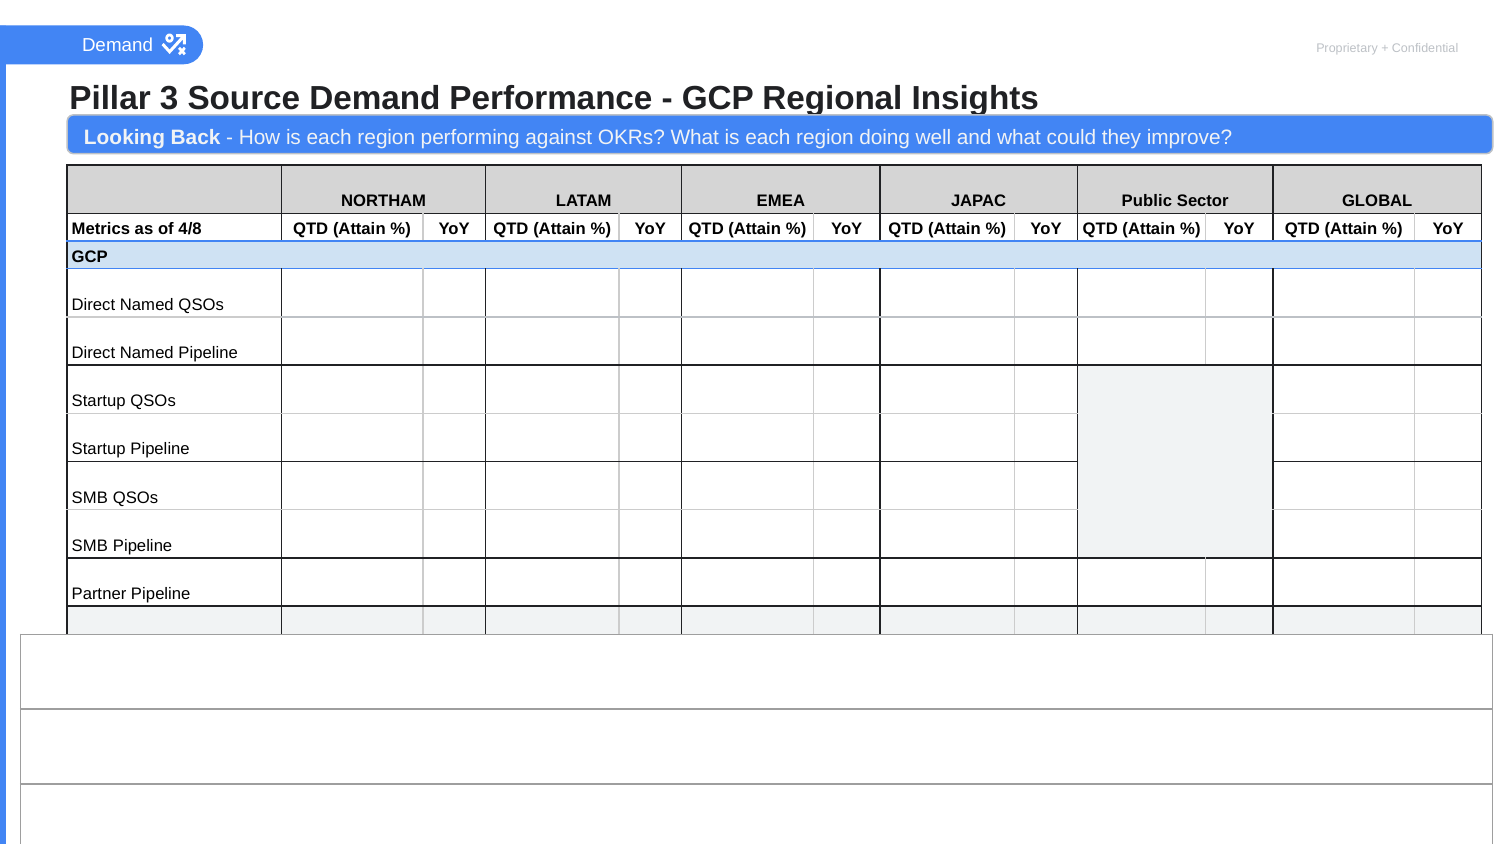

Demand

Pillar 3 Source Demand Performance - GCP Regional Insights
Looking Back - How is each region performing against OKRs? What is each region doing well and what could they improve?
|  | NORTHAM |  | LATAM |  | EMEA |  | JAPAC |  | Public Sector |  | GLOBAL |  |
| --- | --- | --- | --- | --- | --- | --- | --- | --- | --- | --- | --- | --- |
| Metrics as of 4/8 | QTD (Attain %) | YoY | QTD (Attain %) | YoY | QTD (Attain %) | YoY | QTD (Attain %) | YoY | QTD (Attain %) | YoY | QTD (Attain %) | YoY |
| GCP |  |  |  |  |  |  |  |  |  |  |  |  |
| Direct Named QSOs |  |  |  |  |  |  |  |  |  |  |  |  |
| Direct Named Pipeline |  |  |  |  |  |  |  |  |  |  |  |  |
| Startup QSOs |  |  |  |  |  |  |  |  |  |  |  |  |
| Startup Pipeline |  |  |  |  |  |  |  |  |  |  |  |  |
| SMB QSOs |  |  |  |  |  |  |  |  |  |  |  |  |
| SMB Pipeline |  |  |  |  |  |  |  |  |  |  |  |  |
| Partner Pipeline |  |  |  |  |  |  |  |  |  |  |  |  |
| GCP QSOs |  |  |  |  |  |  |  |  |  |  |  |  |
| GCP Direct + Partner Pipe |  |  |  |  |  |  |  |  |  |  |  |  |
|  |
| --- |
|  |
|  |
Data Source